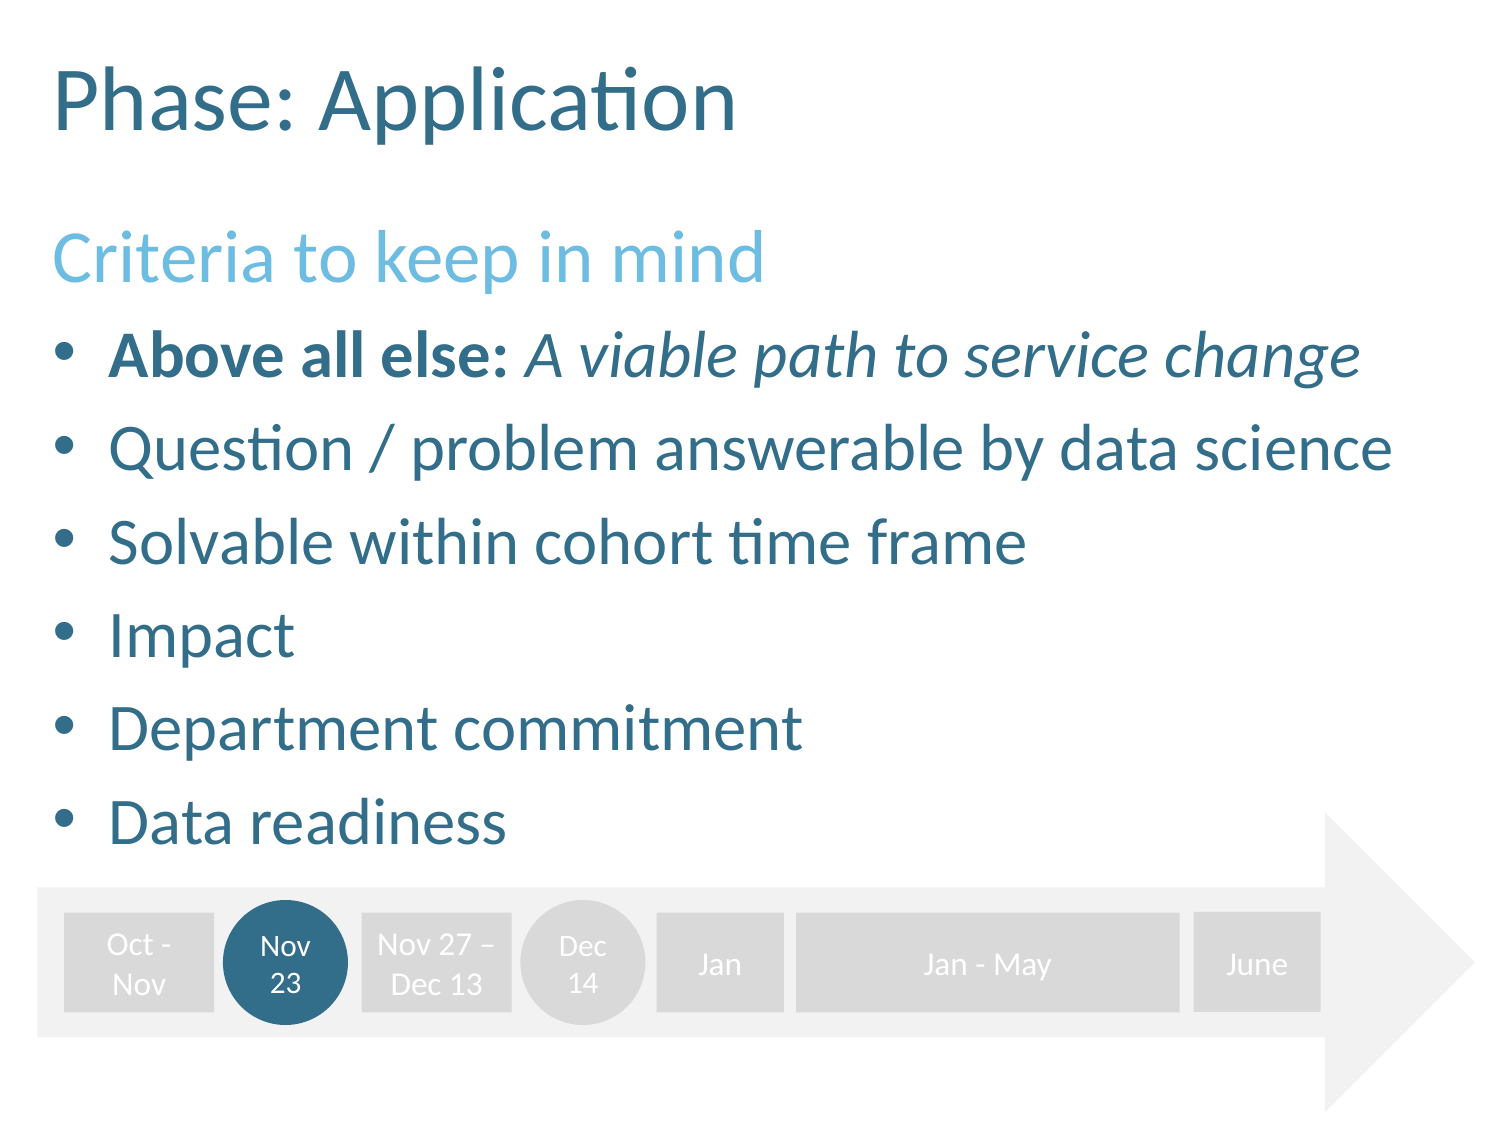

# Phase: Application
Criteria to keep in mind
Above all else: A viable path to service change
Question / problem answerable by data science
Solvable within cohort time frame
Impact
Department commitment
Data readiness

Nov 23
Dec 14
June
Oct - Nov
Nov 27 – Dec 13
Jan
Jan - May